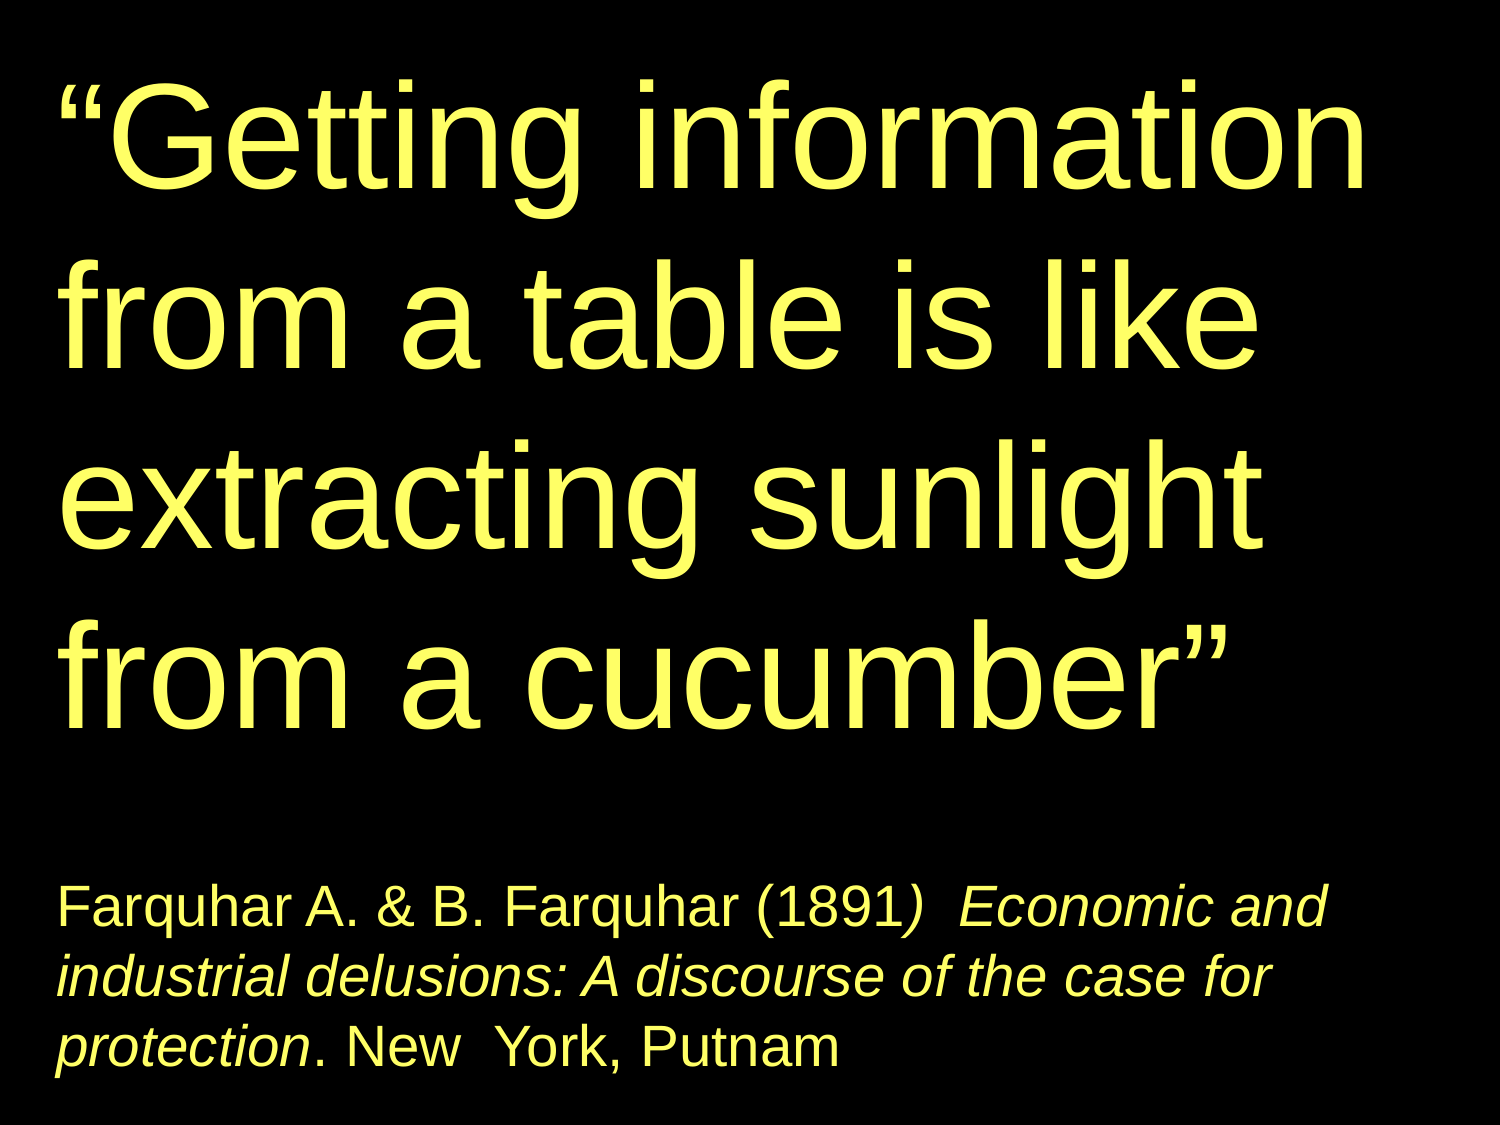

“Getting information from a table is like extracting sunlight from a cucumber”

Farquhar A. & B. Farquhar (1891)  Economic and industrial delusions: A discourse of the case for protection. New  York, Putnam